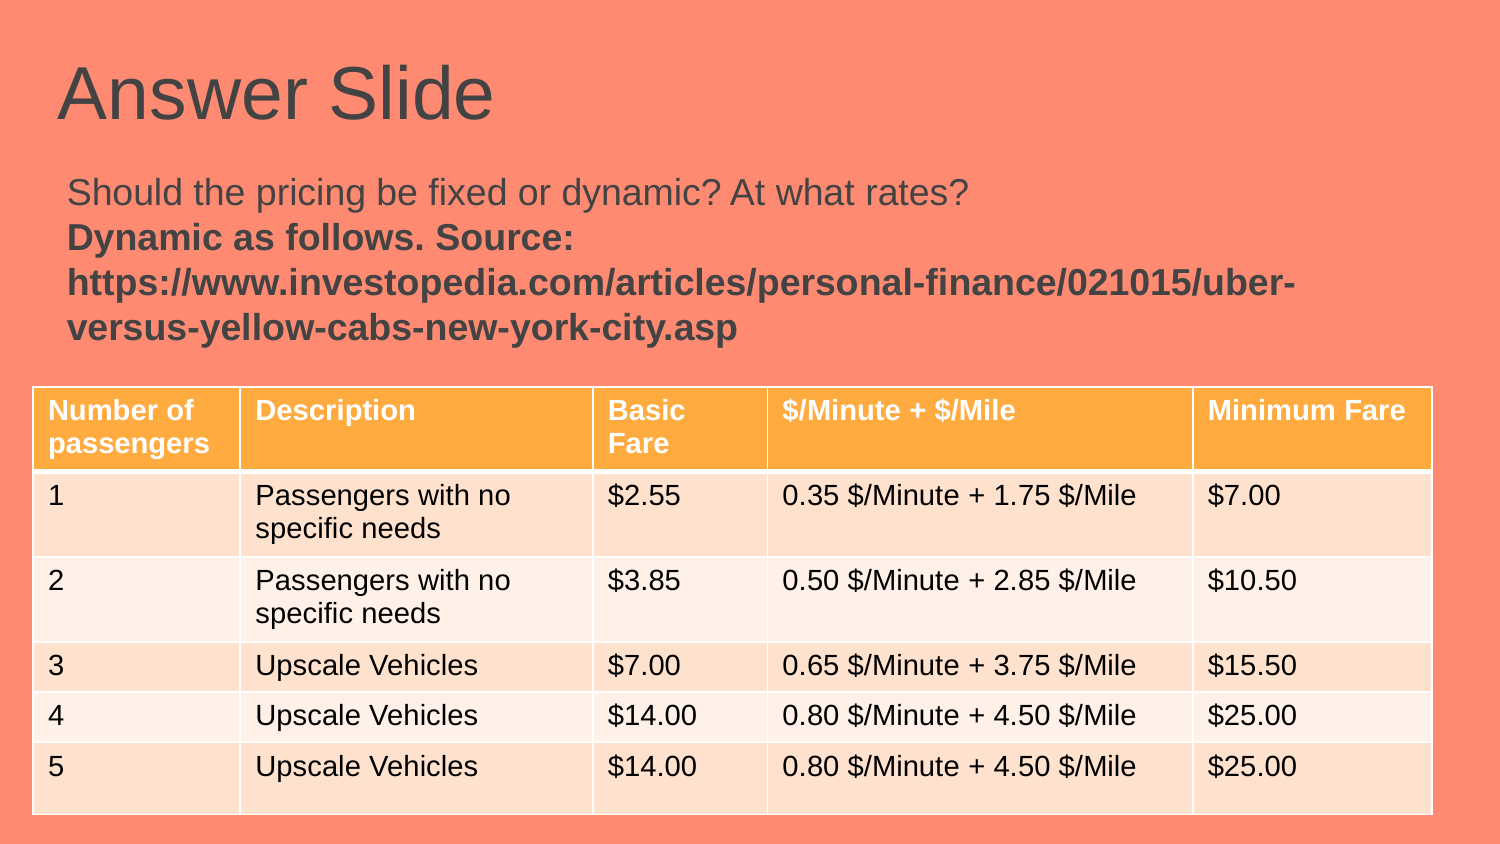

# Answer Slide

Should the pricing be fixed or dynamic? At what rates?
Dynamic as follows. Source: https://www.investopedia.com/articles/personal-finance/021015/uber-versus-yellow-cabs-new-york-city.asp

| Number of passengers | Description | Basic Fare | $/Minute + $/Mile | Minimum Fare |
| --- | --- | --- | --- | --- |
| 1 | Passengers with no specific needs | $2.55 | 0.35 $/Minute + 1.75 $/Mile | $7.00 |
| 2 | Passengers with no specific needs | $3.85 | 0.50 $/Minute + 2.85 $/Mile | $10.50 |
| 3 | Upscale Vehicles | $7.00 | 0.65 $/Minute + 3.75 $/Mile | $15.50 |
| 4 | Upscale Vehicles | $14.00 | 0.80 $/Minute + 4.50 $/Mile | $25.00 |
| 5 | Upscale Vehicles | $14.00 | 0.80 $/Minute + 4.50 $/Mile | $25.00 |